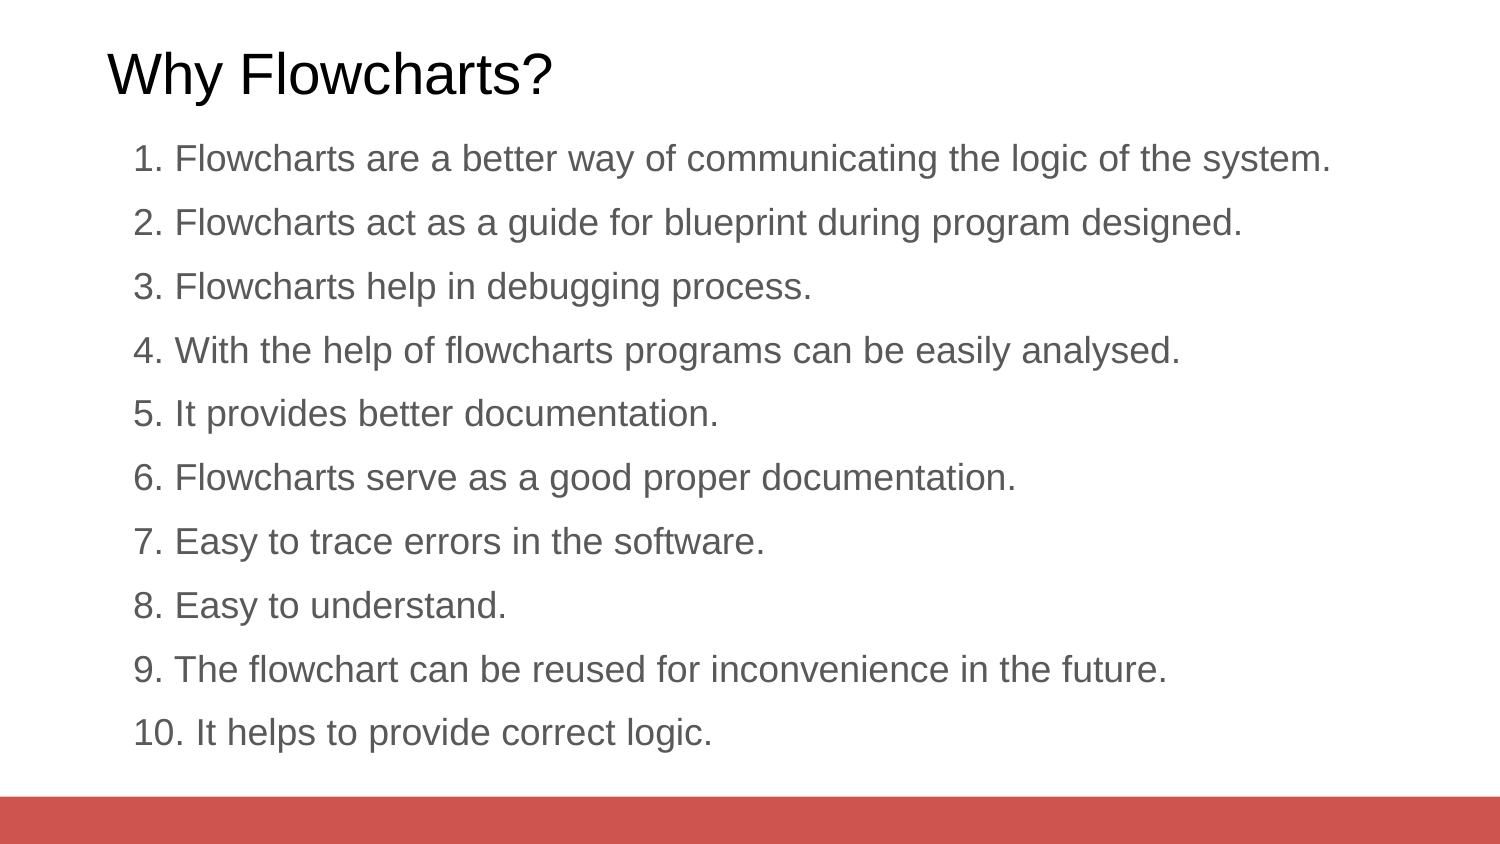

# Why Flowcharts?
1. Flowcharts are a better way of communicating the logic of the system.
2. Flowcharts act as a guide for blueprint during program designed.
3. Flowcharts help in debugging process.
4. With the help of flowcharts programs can be easily analysed.
5. It provides better documentation.
6. Flowcharts serve as a good proper documentation.
7. Easy to trace errors in the software.
8. Easy to understand.
9. The flowchart can be reused for inconvenience in the future.
10. It helps to provide correct logic.